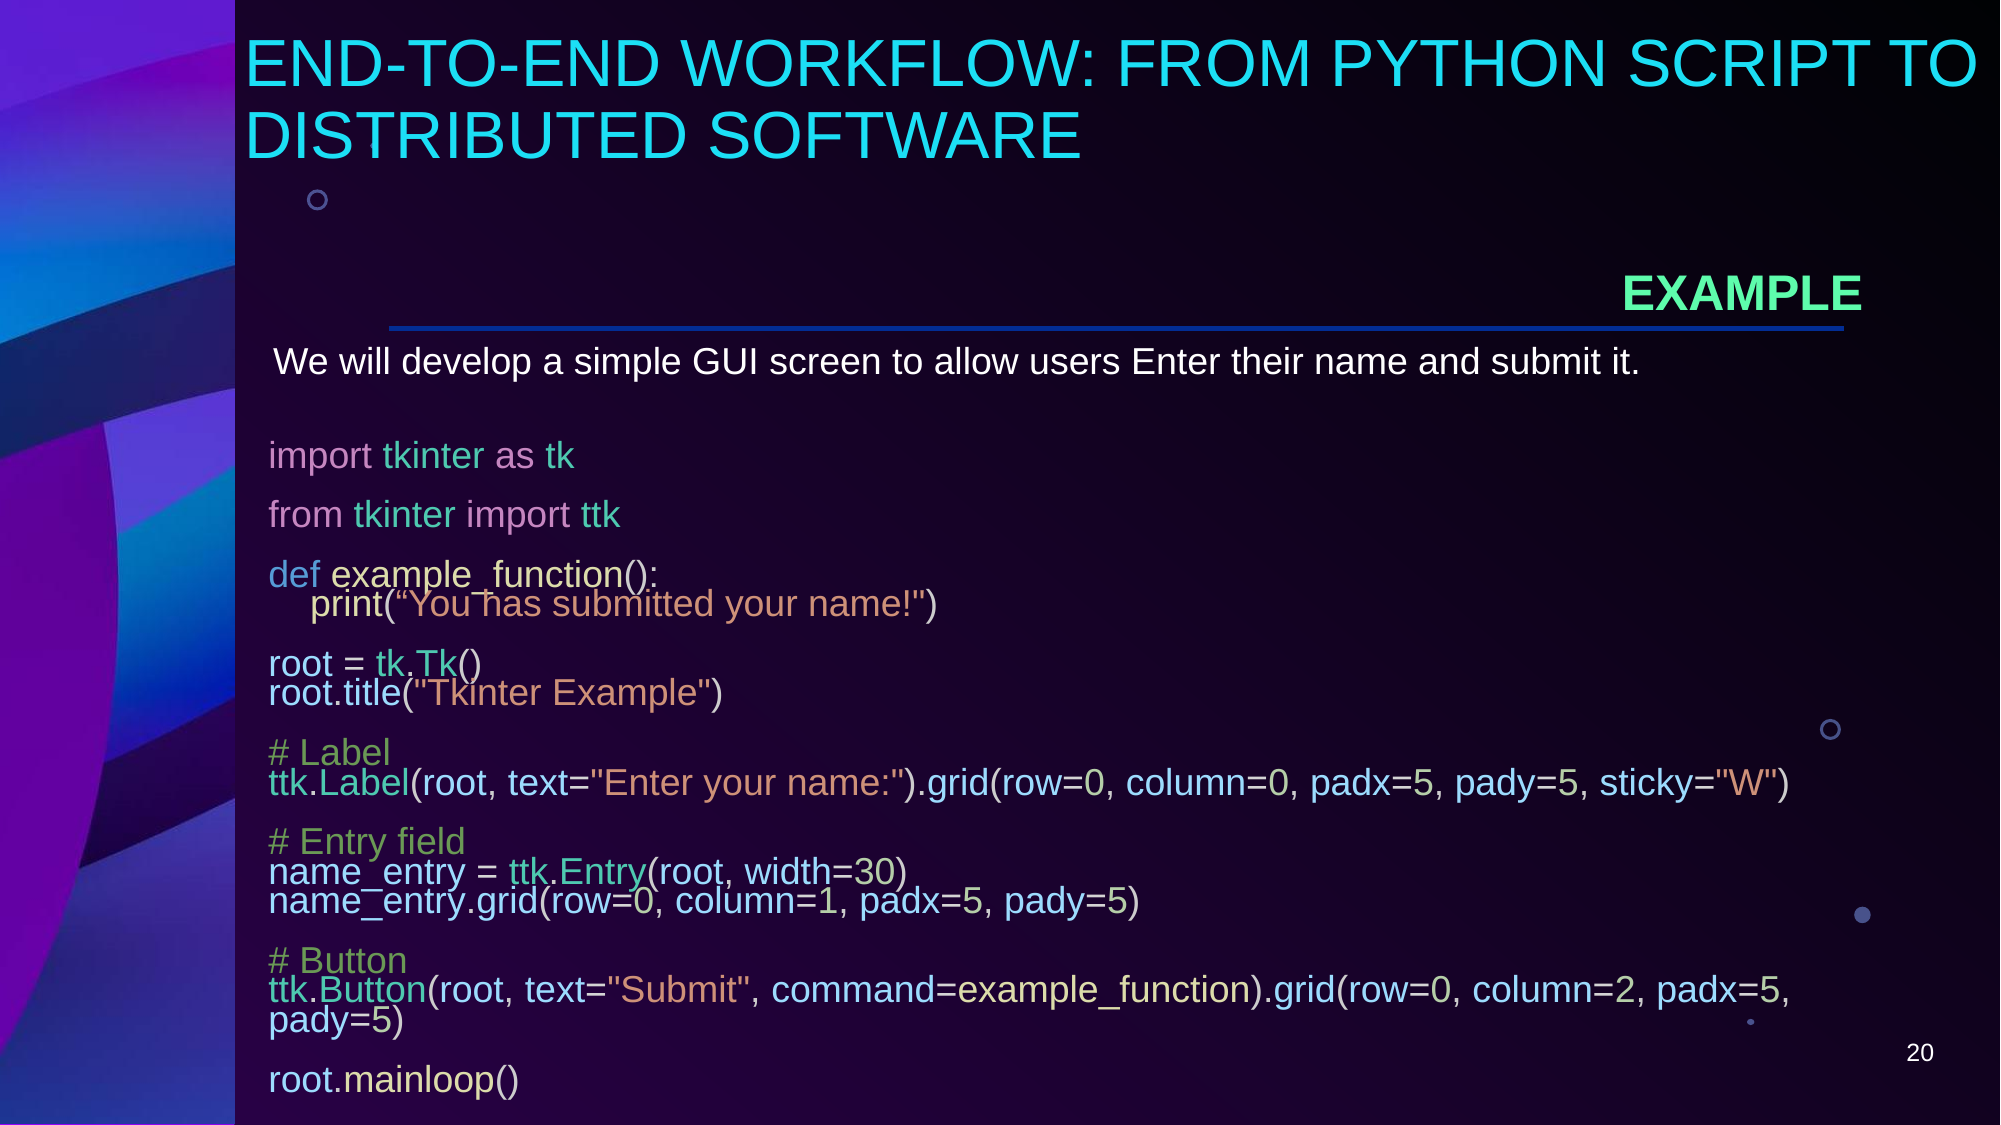

# END-TO-END WORKFLOW: FROM PYTHON SCRIPT TO DISTRIBUTED SOFTWARE
EXAMPLE
We will develop a simple GUI screen to allow users Enter their name and submit it.
import tkinter as tk

from tkinter import ttk
def example_function():
    print(“You has submitted your name!")
root = tk.Tk()
root.title("Tkinter Example")
# Label
ttk.Label(root, text="Enter your name:").grid(row=0, column=0, padx=5, pady=5, sticky="W")
# Entry field
name_entry = ttk.Entry(root, width=30)
name_entry.grid(row=0, column=1, padx=5, pady=5)
# Button
ttk.Button(root, text="Submit", command=example_function).grid(row=0, column=2, padx=5, pady=5)
root.mainloop()
20